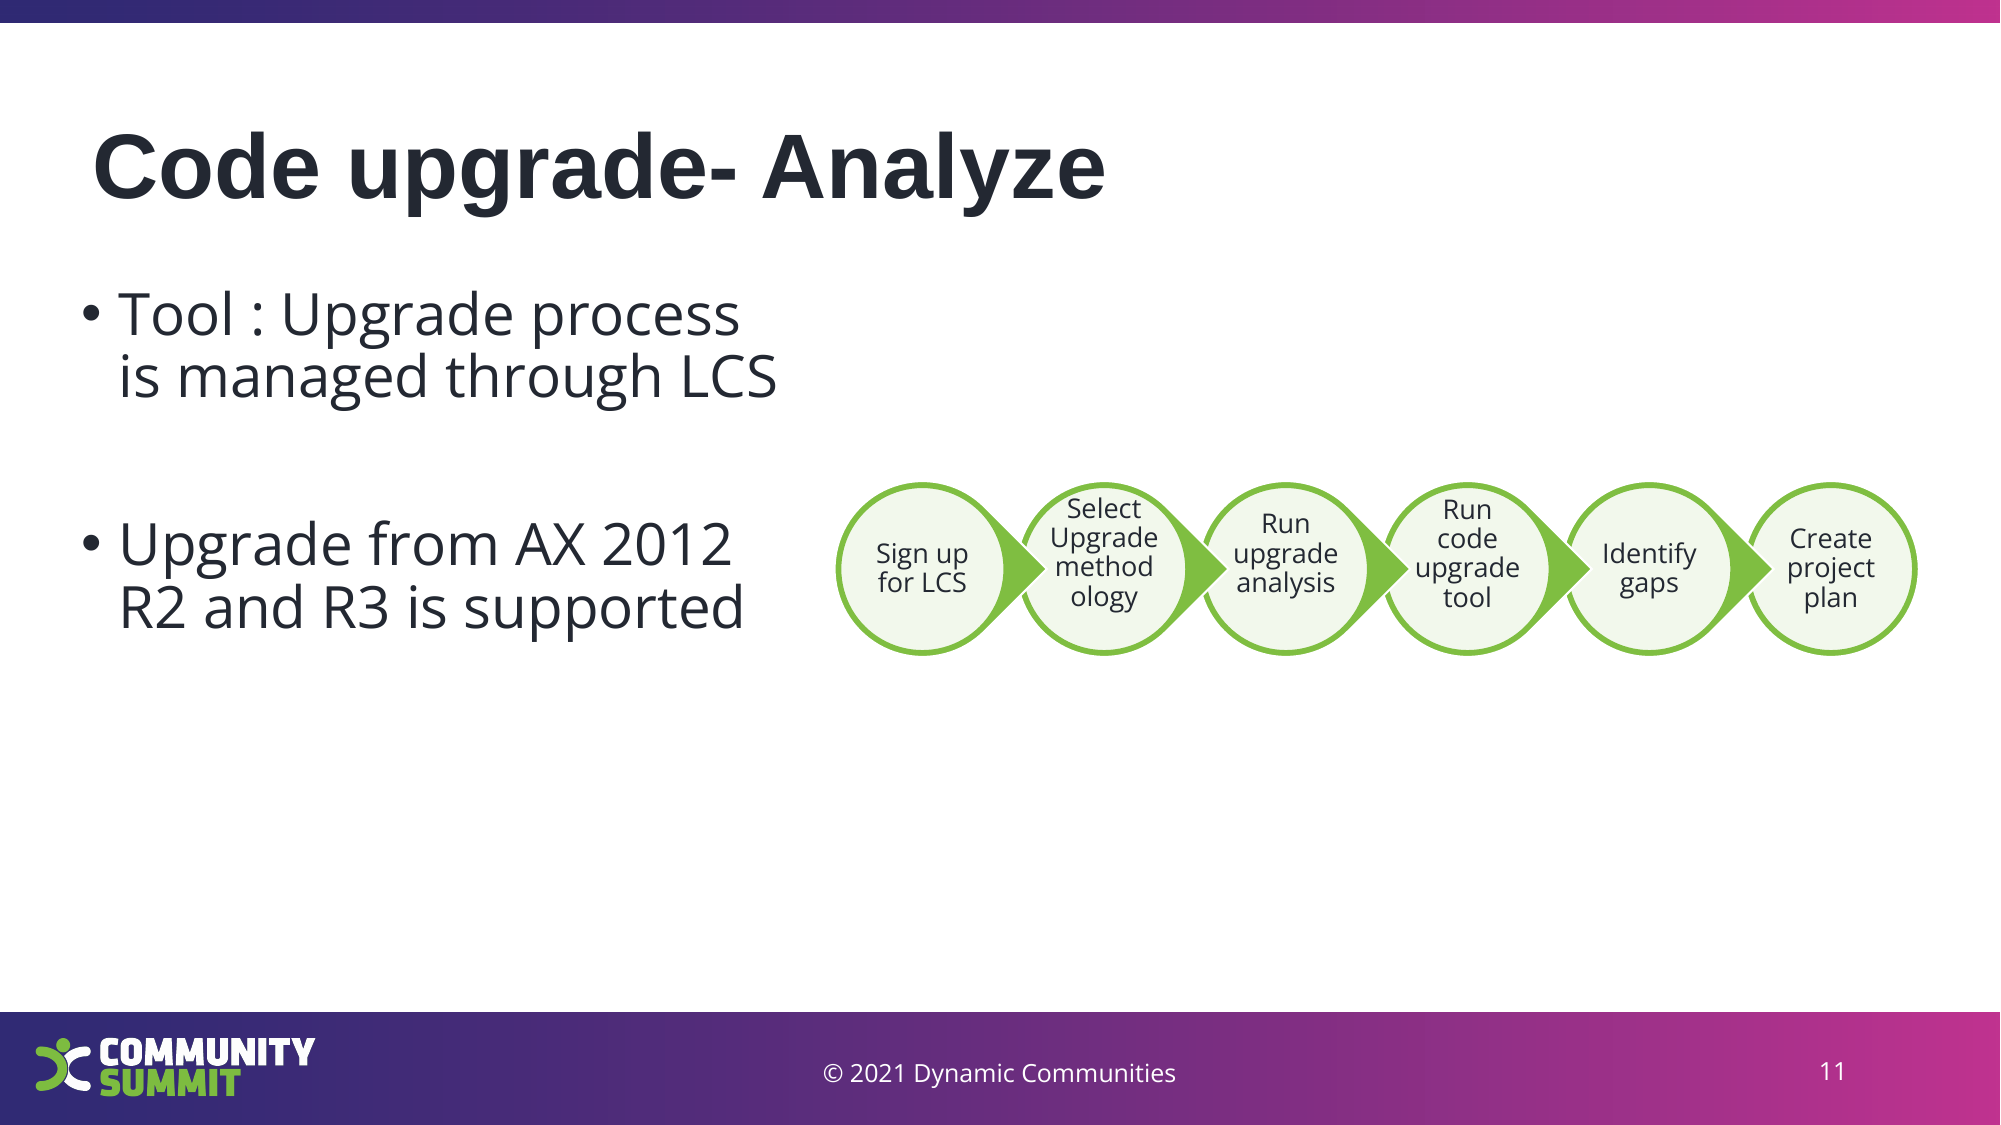

# Code upgrade- Analyze
Create project plan
Identify gaps
Run code upgrade tool
Run upgrade analysis
Select Upgrade methodology
Sign up for LCS
Tool : Upgrade process is managed through LCS

Upgrade from AX 2012 R2 and R3 is supported
© 2021 Dynamic Communities
11